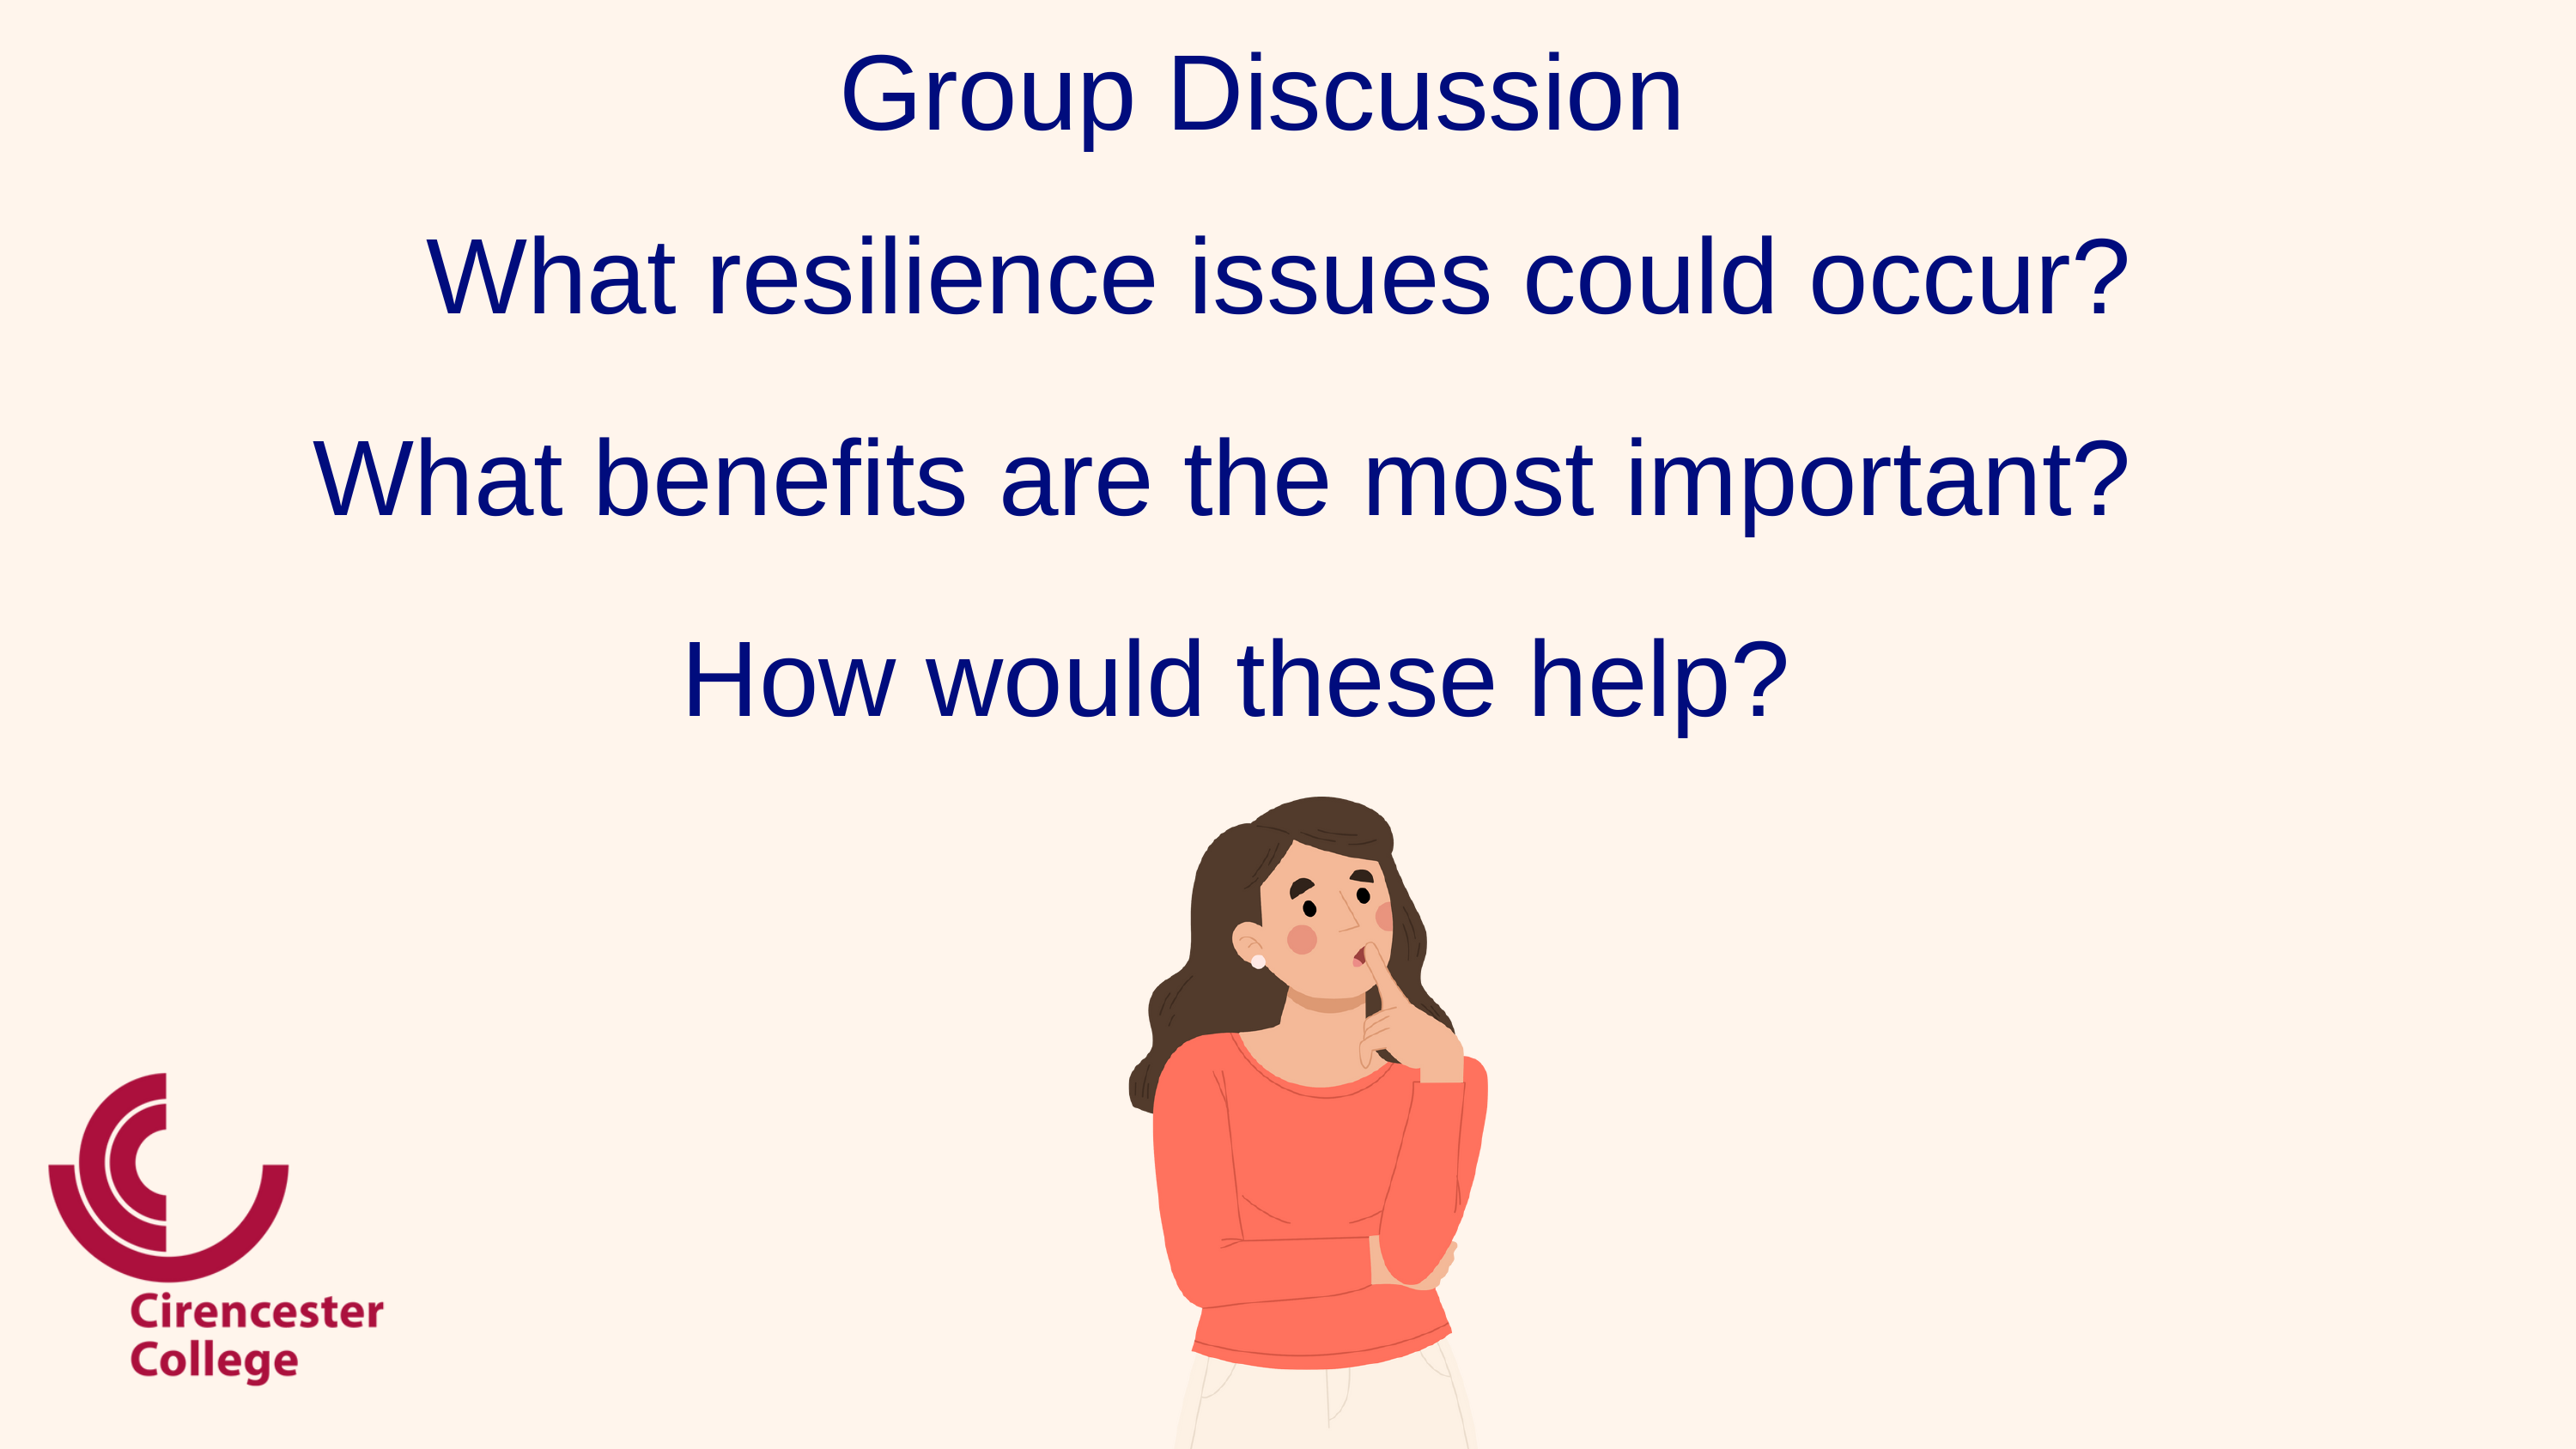

Group Discussion
What resilience issues could occur?
What benefits are the most important?
How would these help?